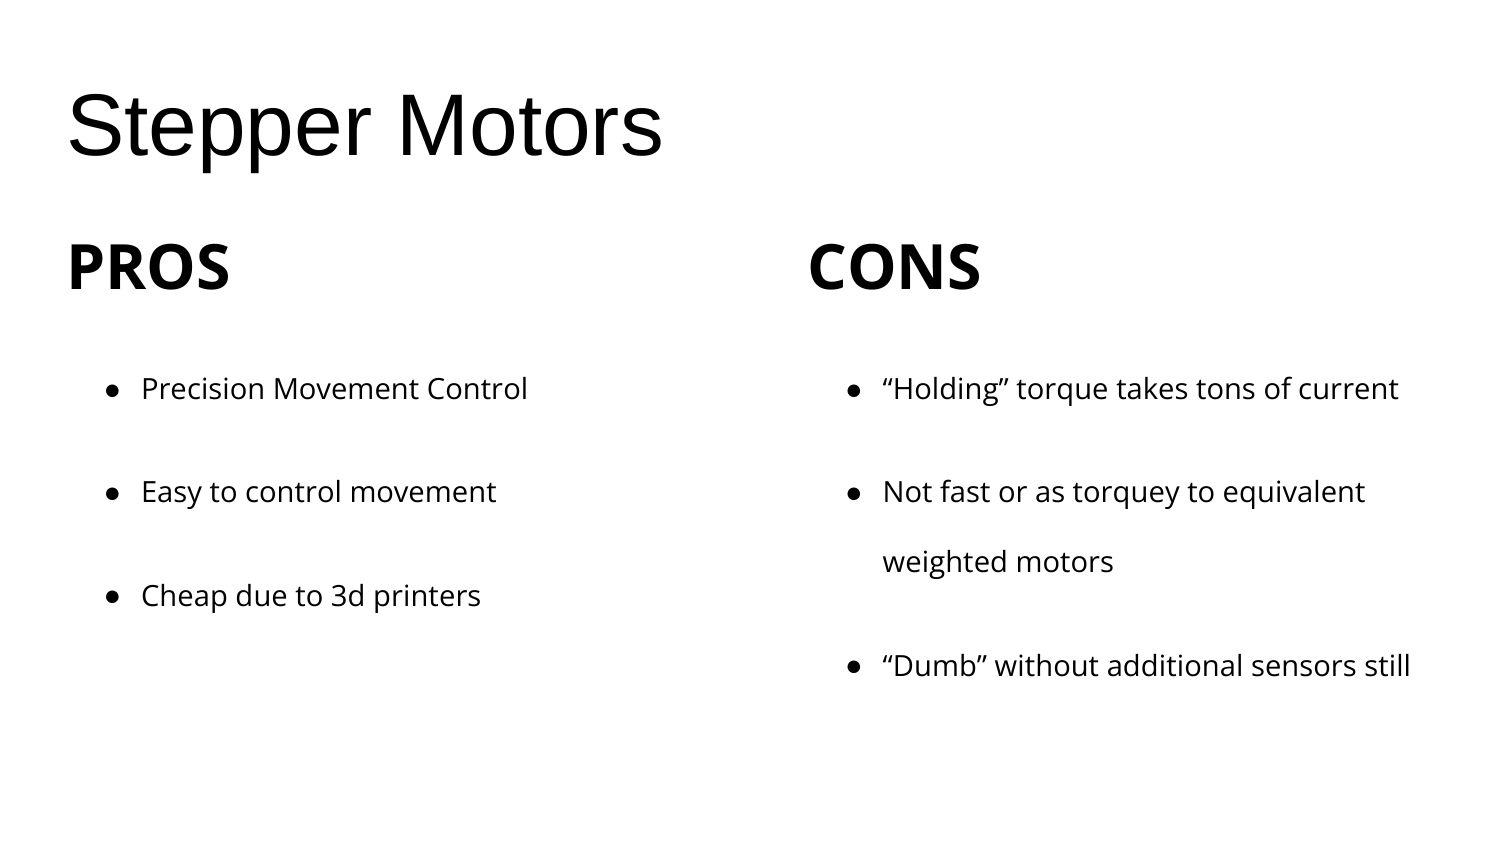

# Stepper Motors
PROS
Precision Movement Control
Easy to control movement
Cheap due to 3d printers
CONS
“Holding” torque takes tons of current
Not fast or as torquey to equivalent weighted motors
“Dumb” without additional sensors still